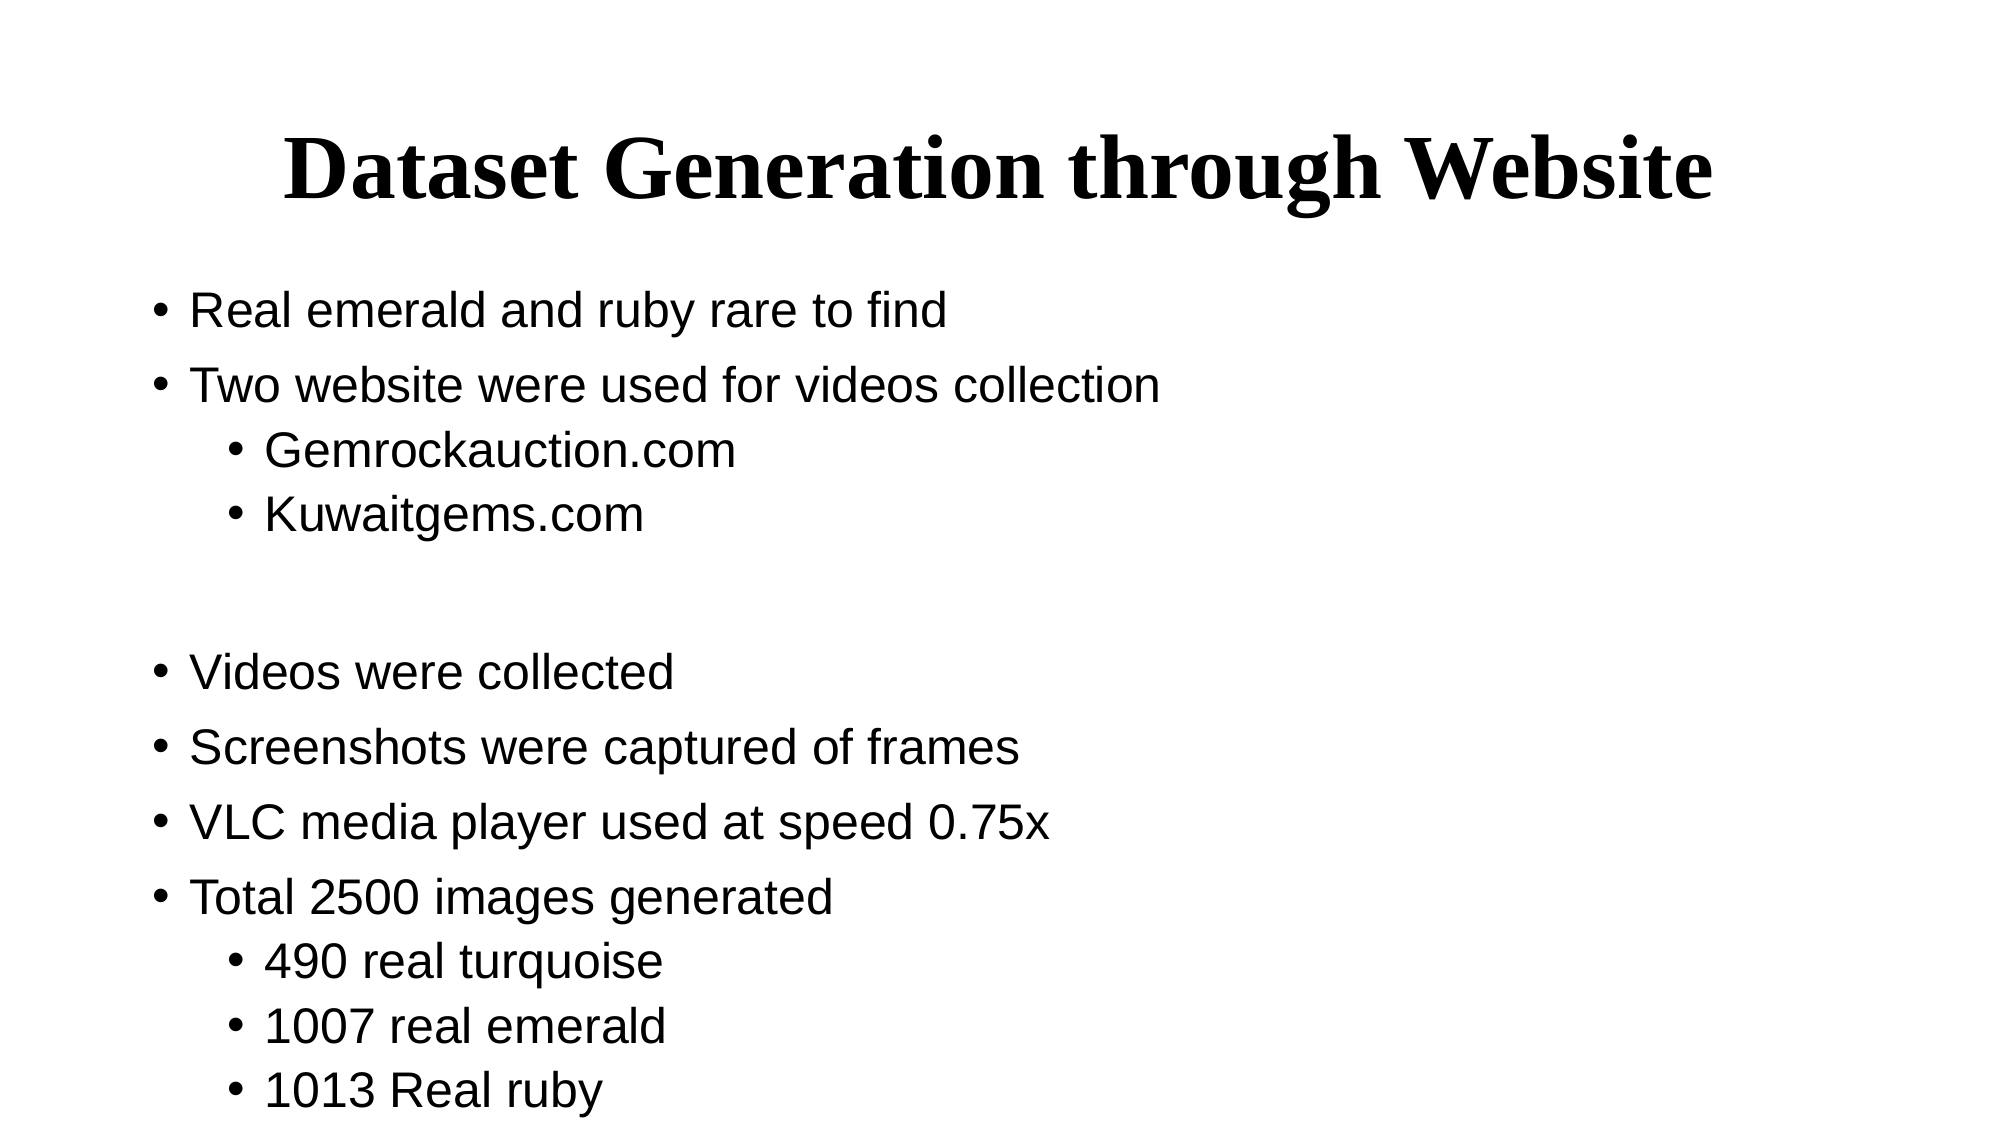

# Dataset Generation through Website
Real emerald and ruby rare to find
Two website were used for videos collection
Gemrockauction.com
Kuwaitgems.com

Videos were collected
Screenshots were captured of frames
VLC media player used at speed 0.75x
Total 2500 images generated
490 real turquoise
1007 real emerald
1013 Real ruby